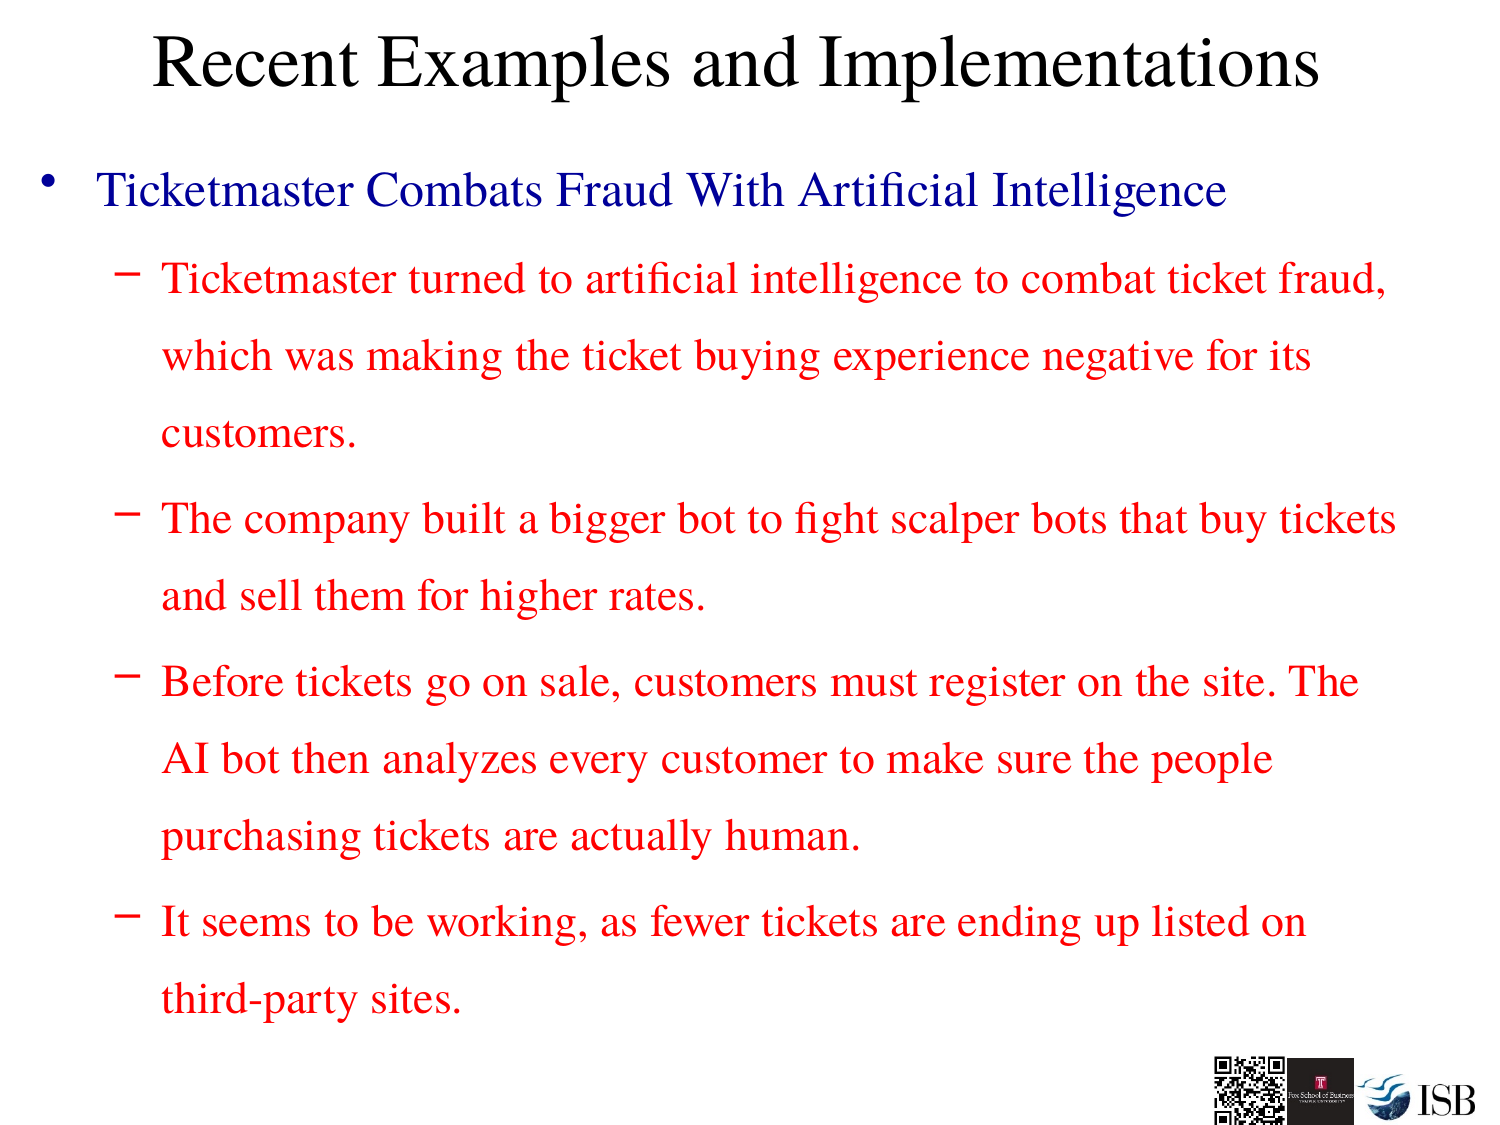

# Recent Examples and Implementations
Ticketmaster Combats Fraud With Artificial Intelligence
Ticketmaster turned to artificial intelligence to combat ticket fraud, which was making the ticket buying experience negative for its customers.
The company built a bigger bot to fight scalper bots that buy tickets and sell them for higher rates.
Before tickets go on sale, customers must register on the site. The AI bot then analyzes every customer to make sure the people purchasing tickets are actually human.
It seems to be working, as fewer tickets are ending up listed on third-party sites.